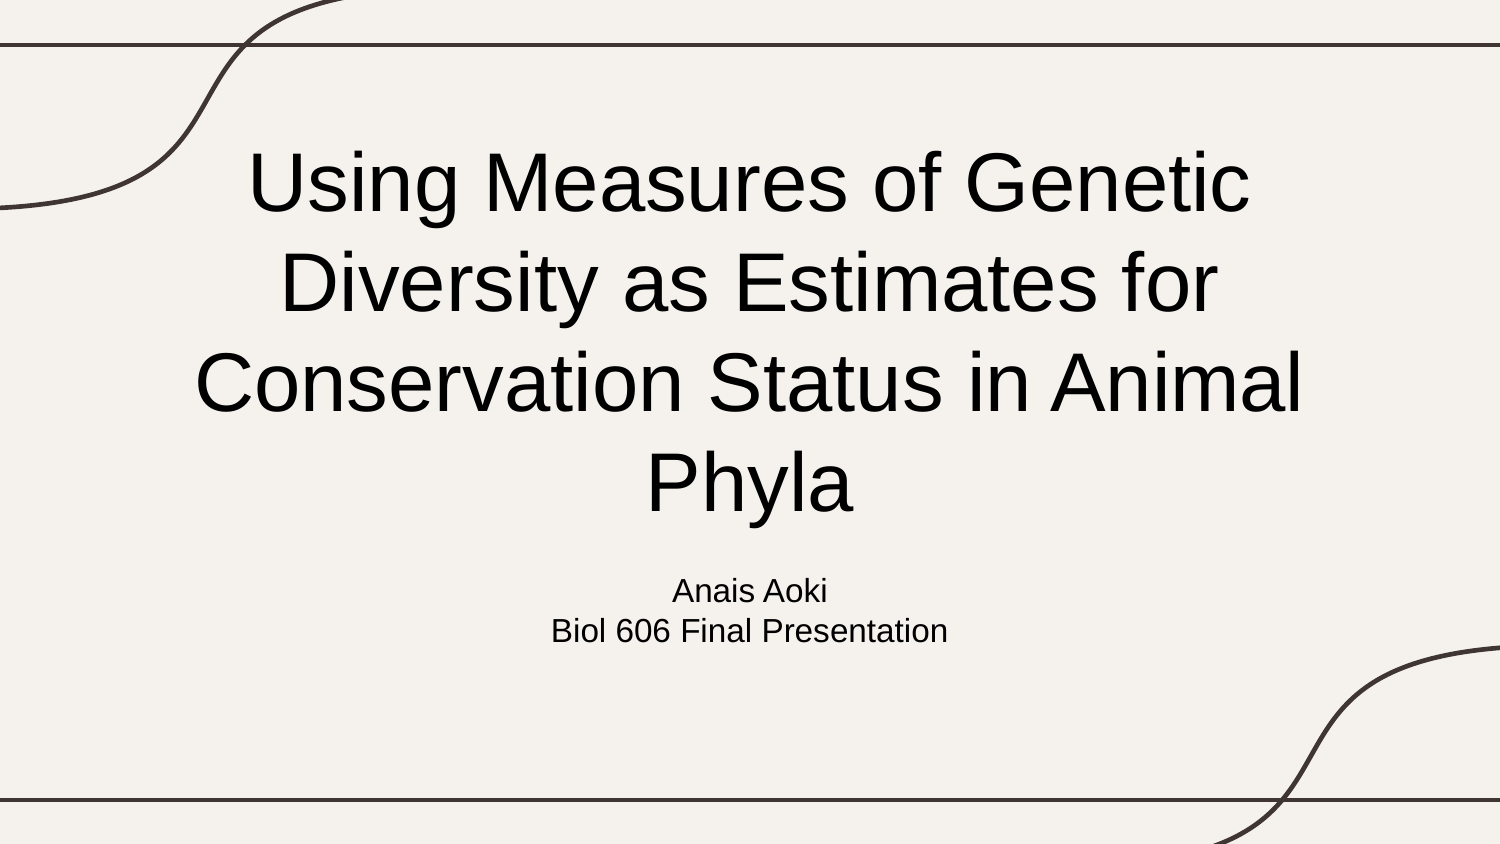

# Using Measures of Genetic Diversity as Estimates for Conservation Status in Animal Phyla
Anais Aoki
Biol 606 Final Presentation